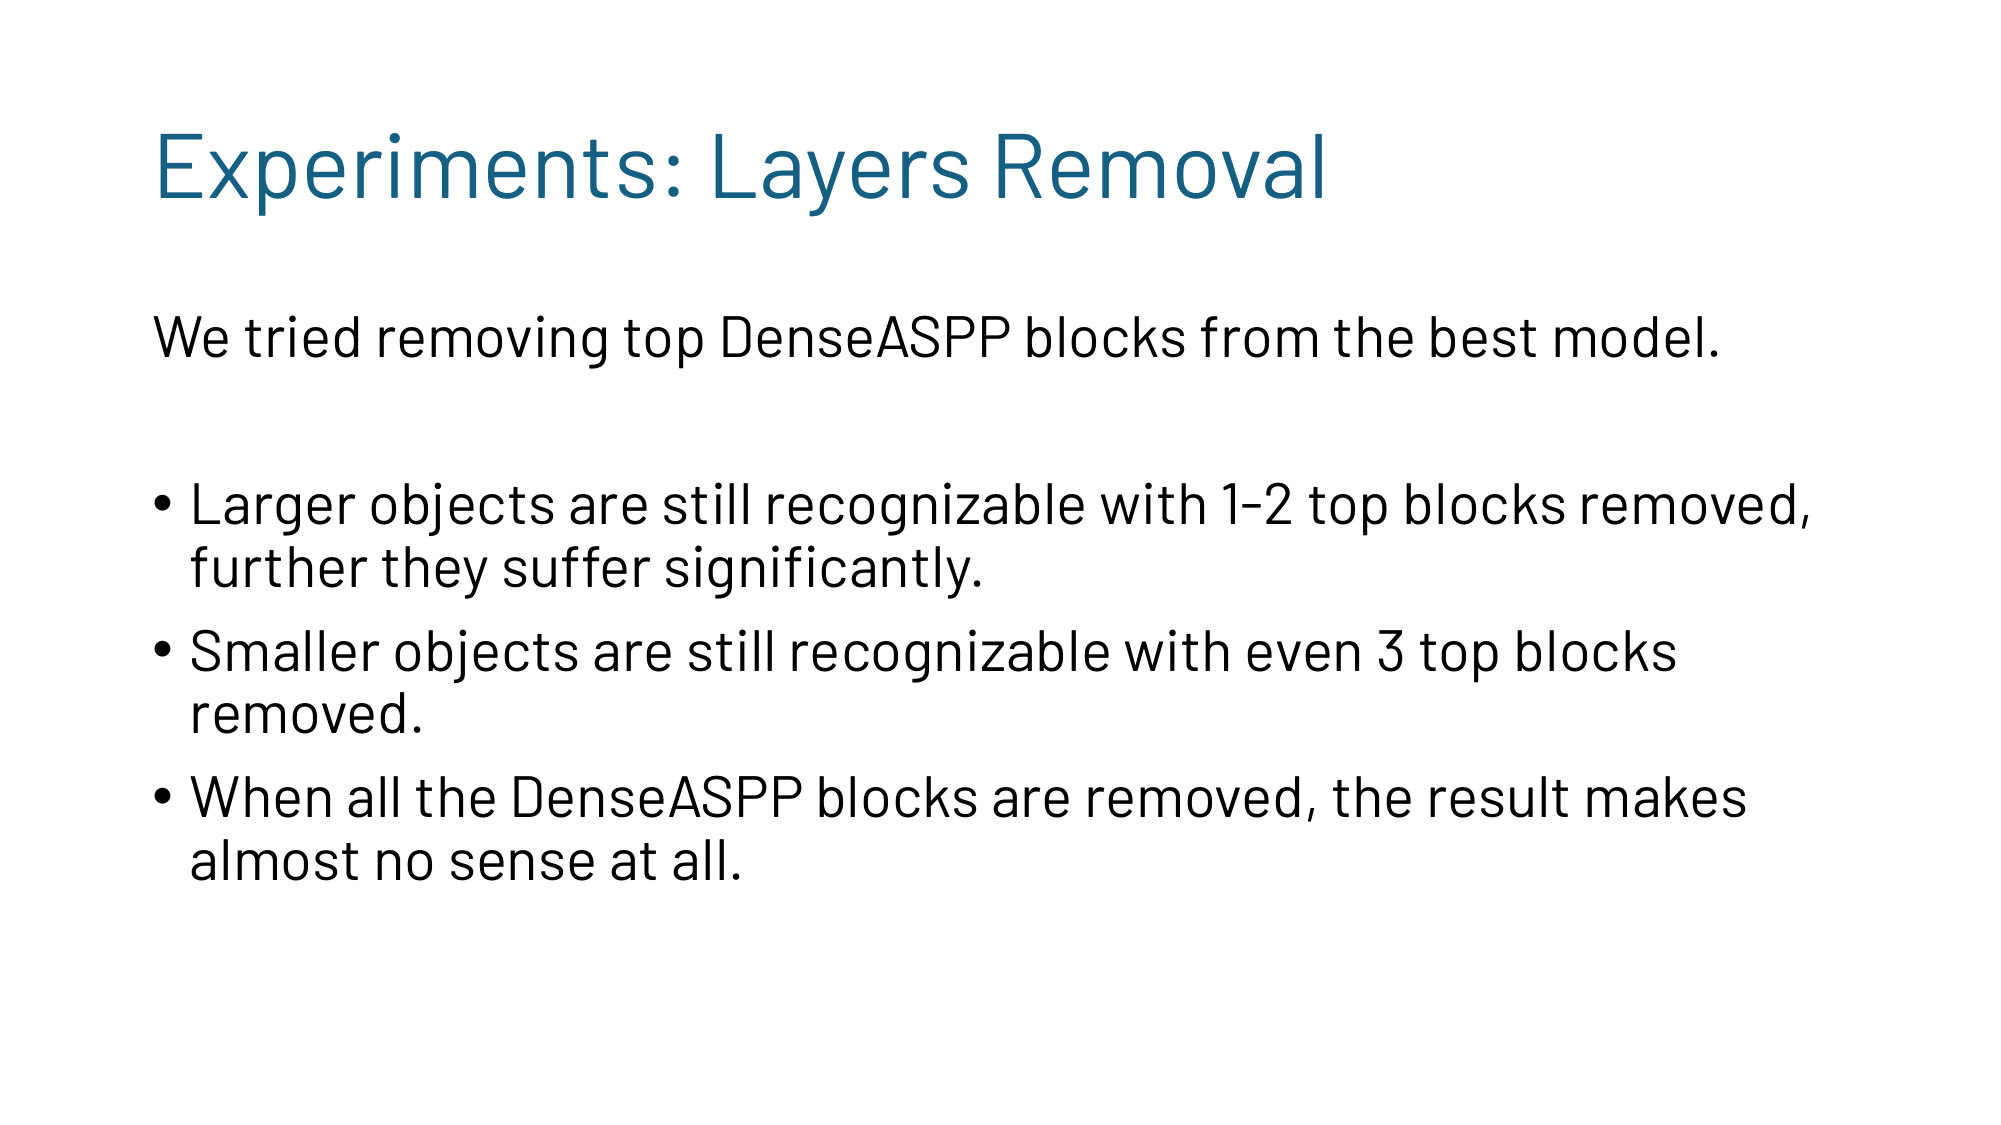

# Experiments: Layers Removal
We tried removing top DenseASPP blocks from the best model.

Larger objects are still recognizable with 1-2 top blocks removed, further they suffer significantly.
Smaller objects are still recognizable with even 3 top blocks removed.
When all the DenseASPP blocks are removed, the result makes almost no sense at all.